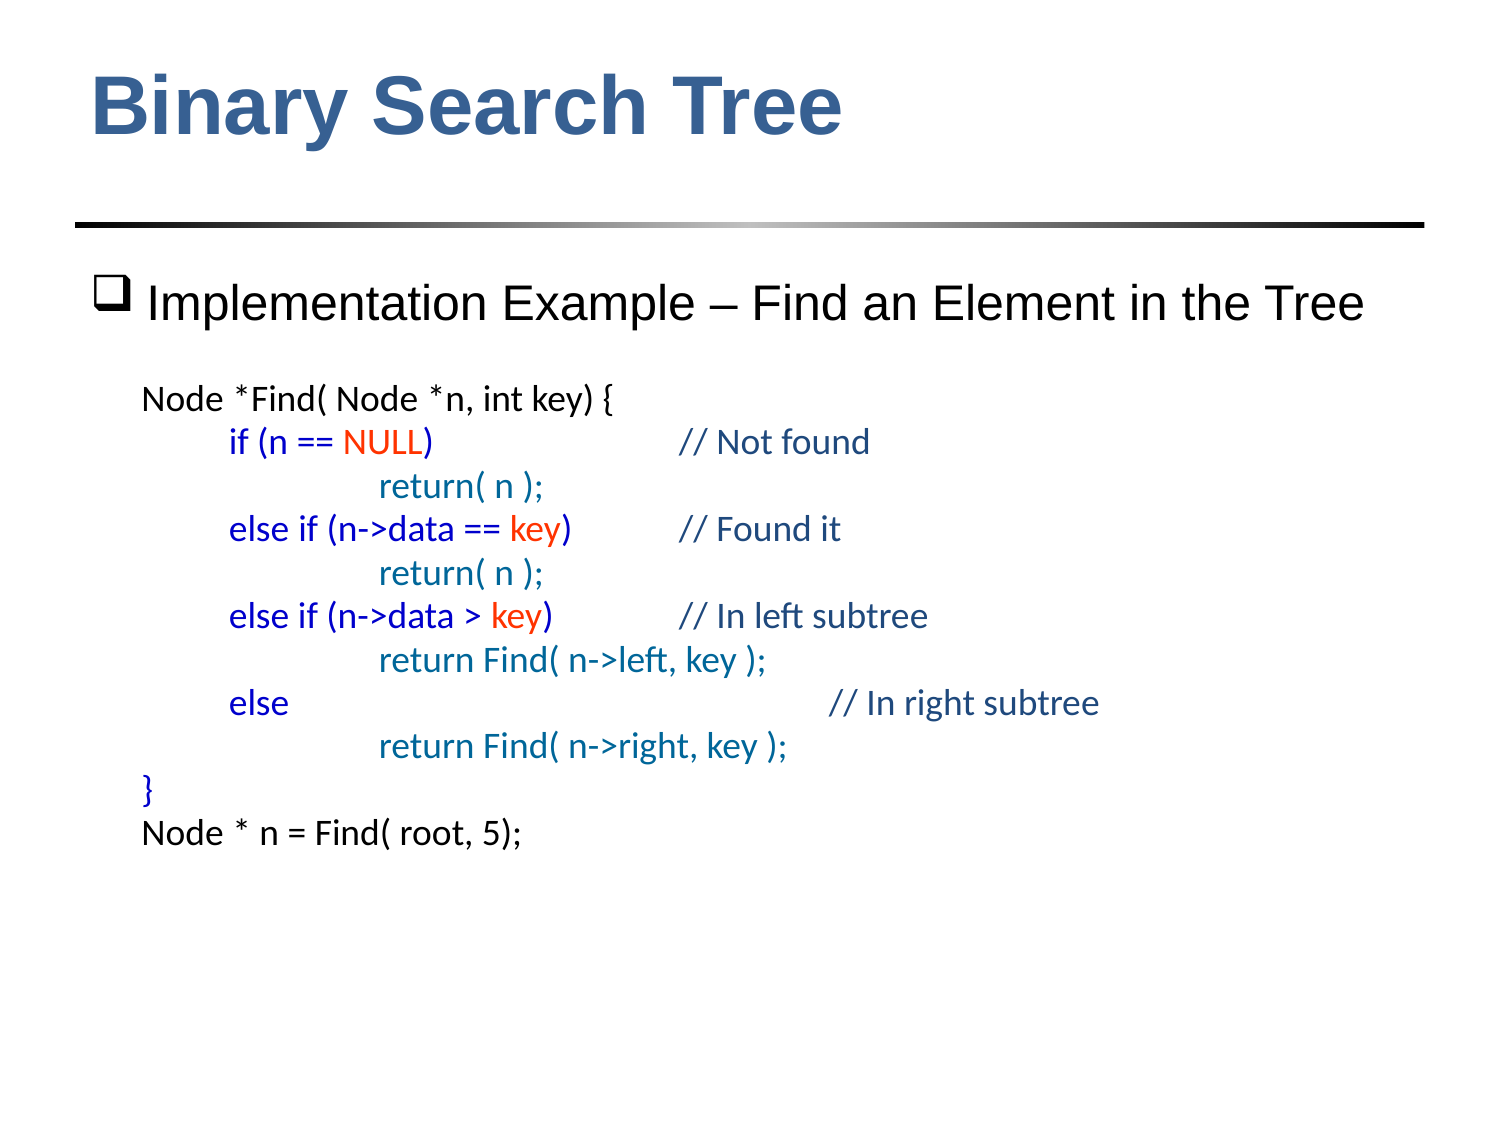

# Binary Search Tree
Implementation Example – Find an Element in the Tree

Node *Find( Node *n, int key) {
	if (n == NULL) 		// Not found
		return( n );
	else if (n->data == key) 	// Found it
		return( n );
	else if (n->data > key) 	// In left subtree
		return Find( n->left, key );
	else 				// In right subtree
		return Find( n->right, key );
}
Node * n = Find( root, 5);